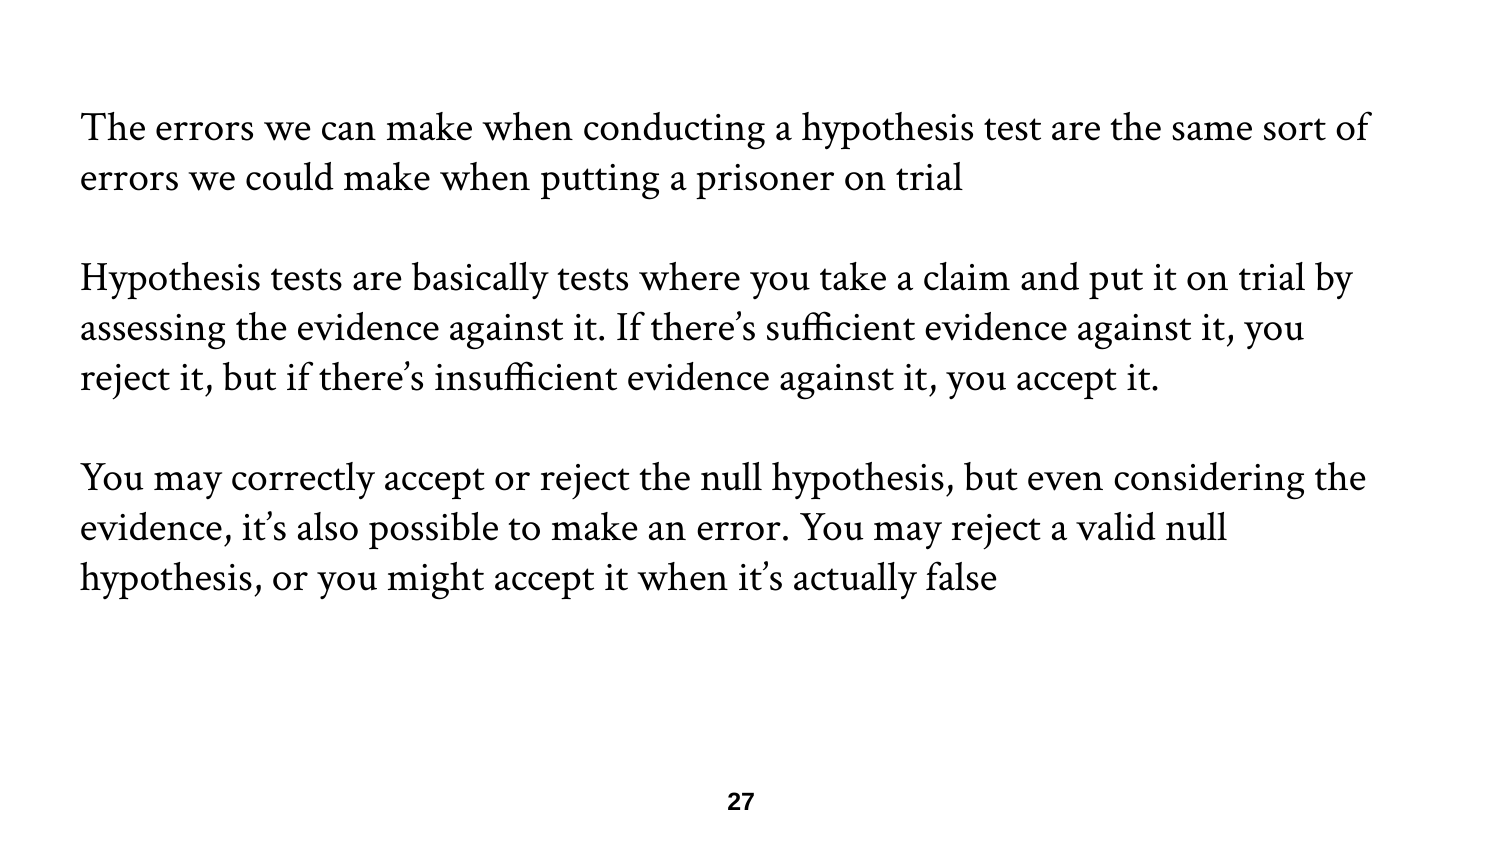

The errors we can make when conducting a hypothesis test are the same sort of errors we could make when putting a prisoner on trial

Hypothesis tests are basically tests where you take a claim and put it on trial by assessing the evidence against it. If there’s sufficient evidence against it, you reject it, but if there’s insufficient evidence against it, you accept it.

You may correctly accept or reject the null hypothesis, but even considering the evidence, it’s also possible to make an error. You may reject a valid null hypothesis, or you might accept it when it’s actually false